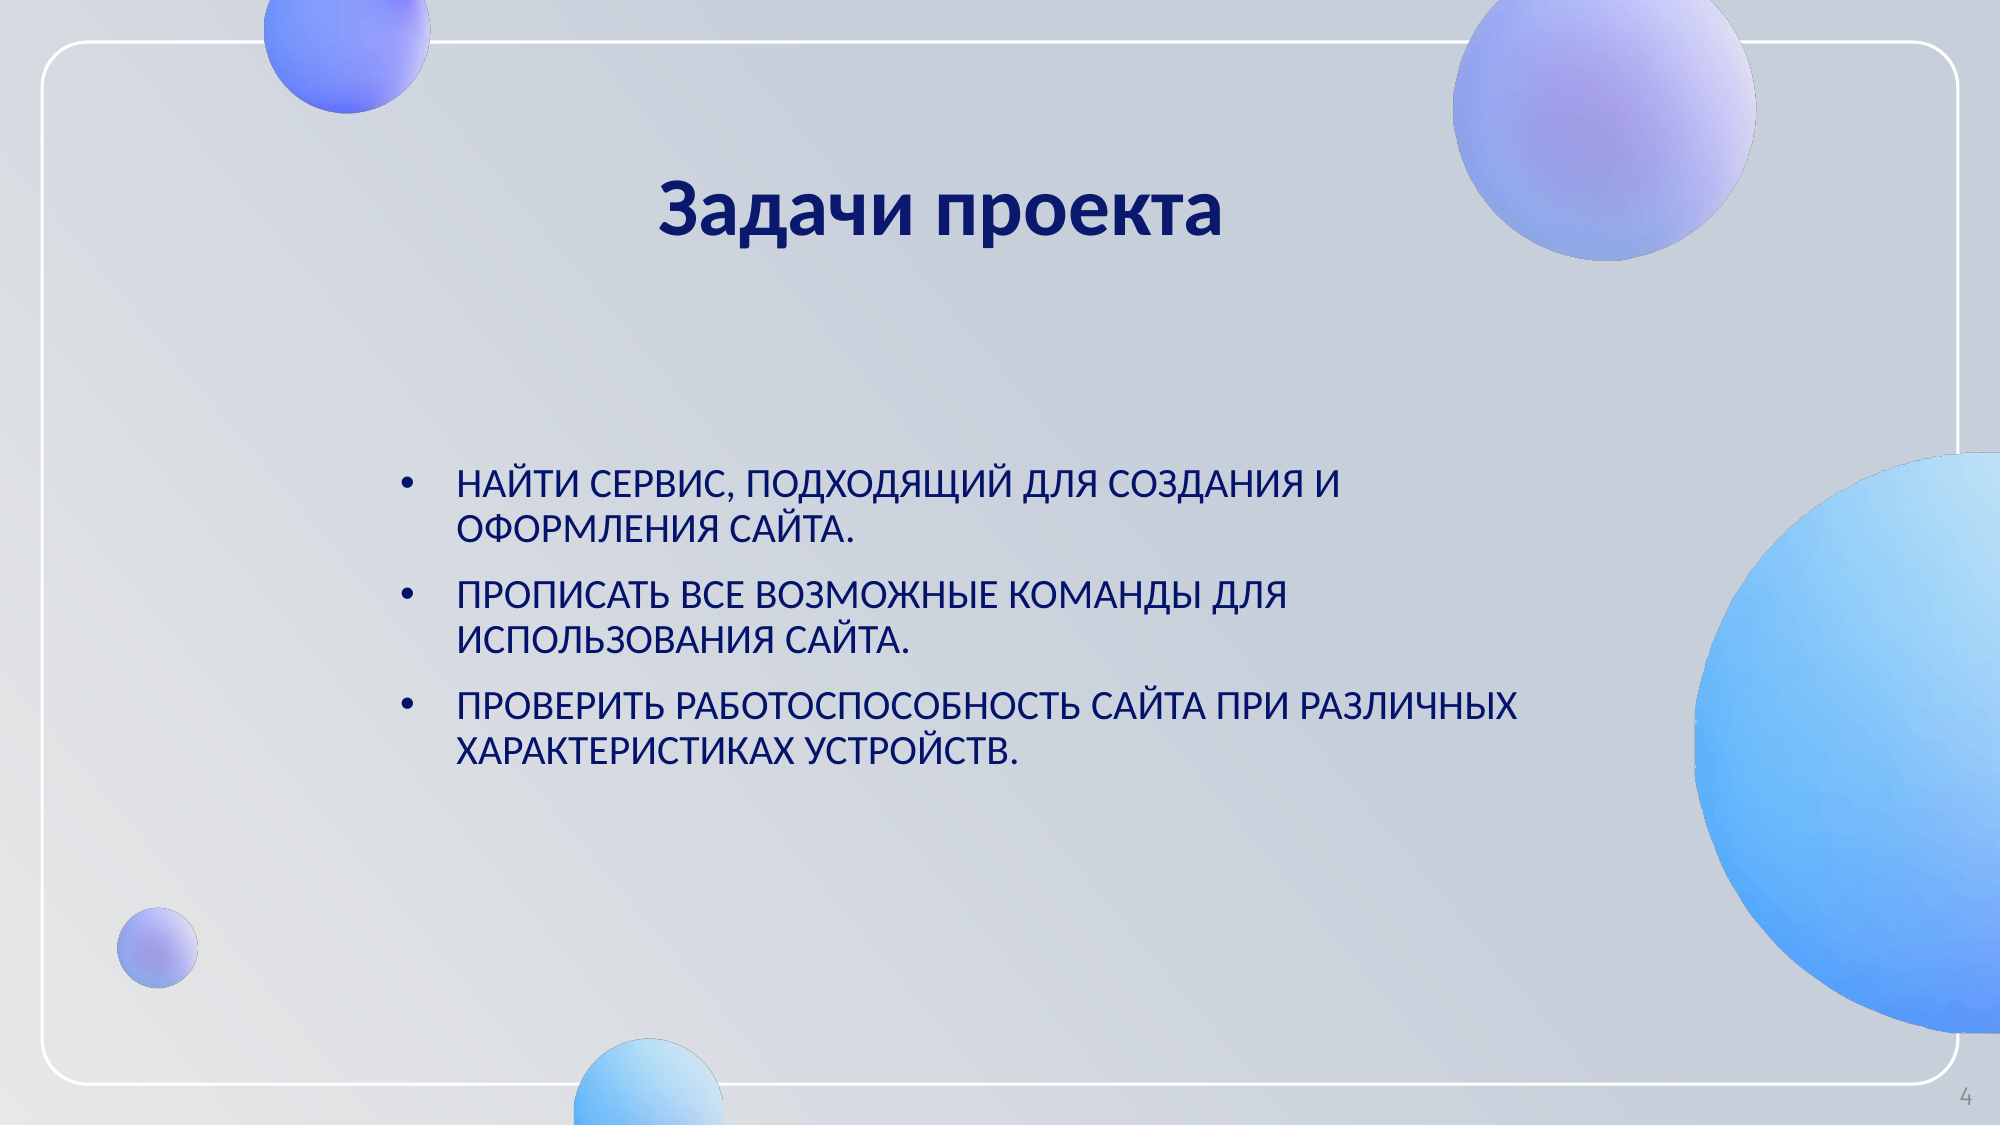

# Задачи проекта
Найти сервис, подходящий для создания и оформления сайта.
Прописать все возможные команды для использования сайта.
Проверить работоспособность сайта при различных характеристиках устройств.

4